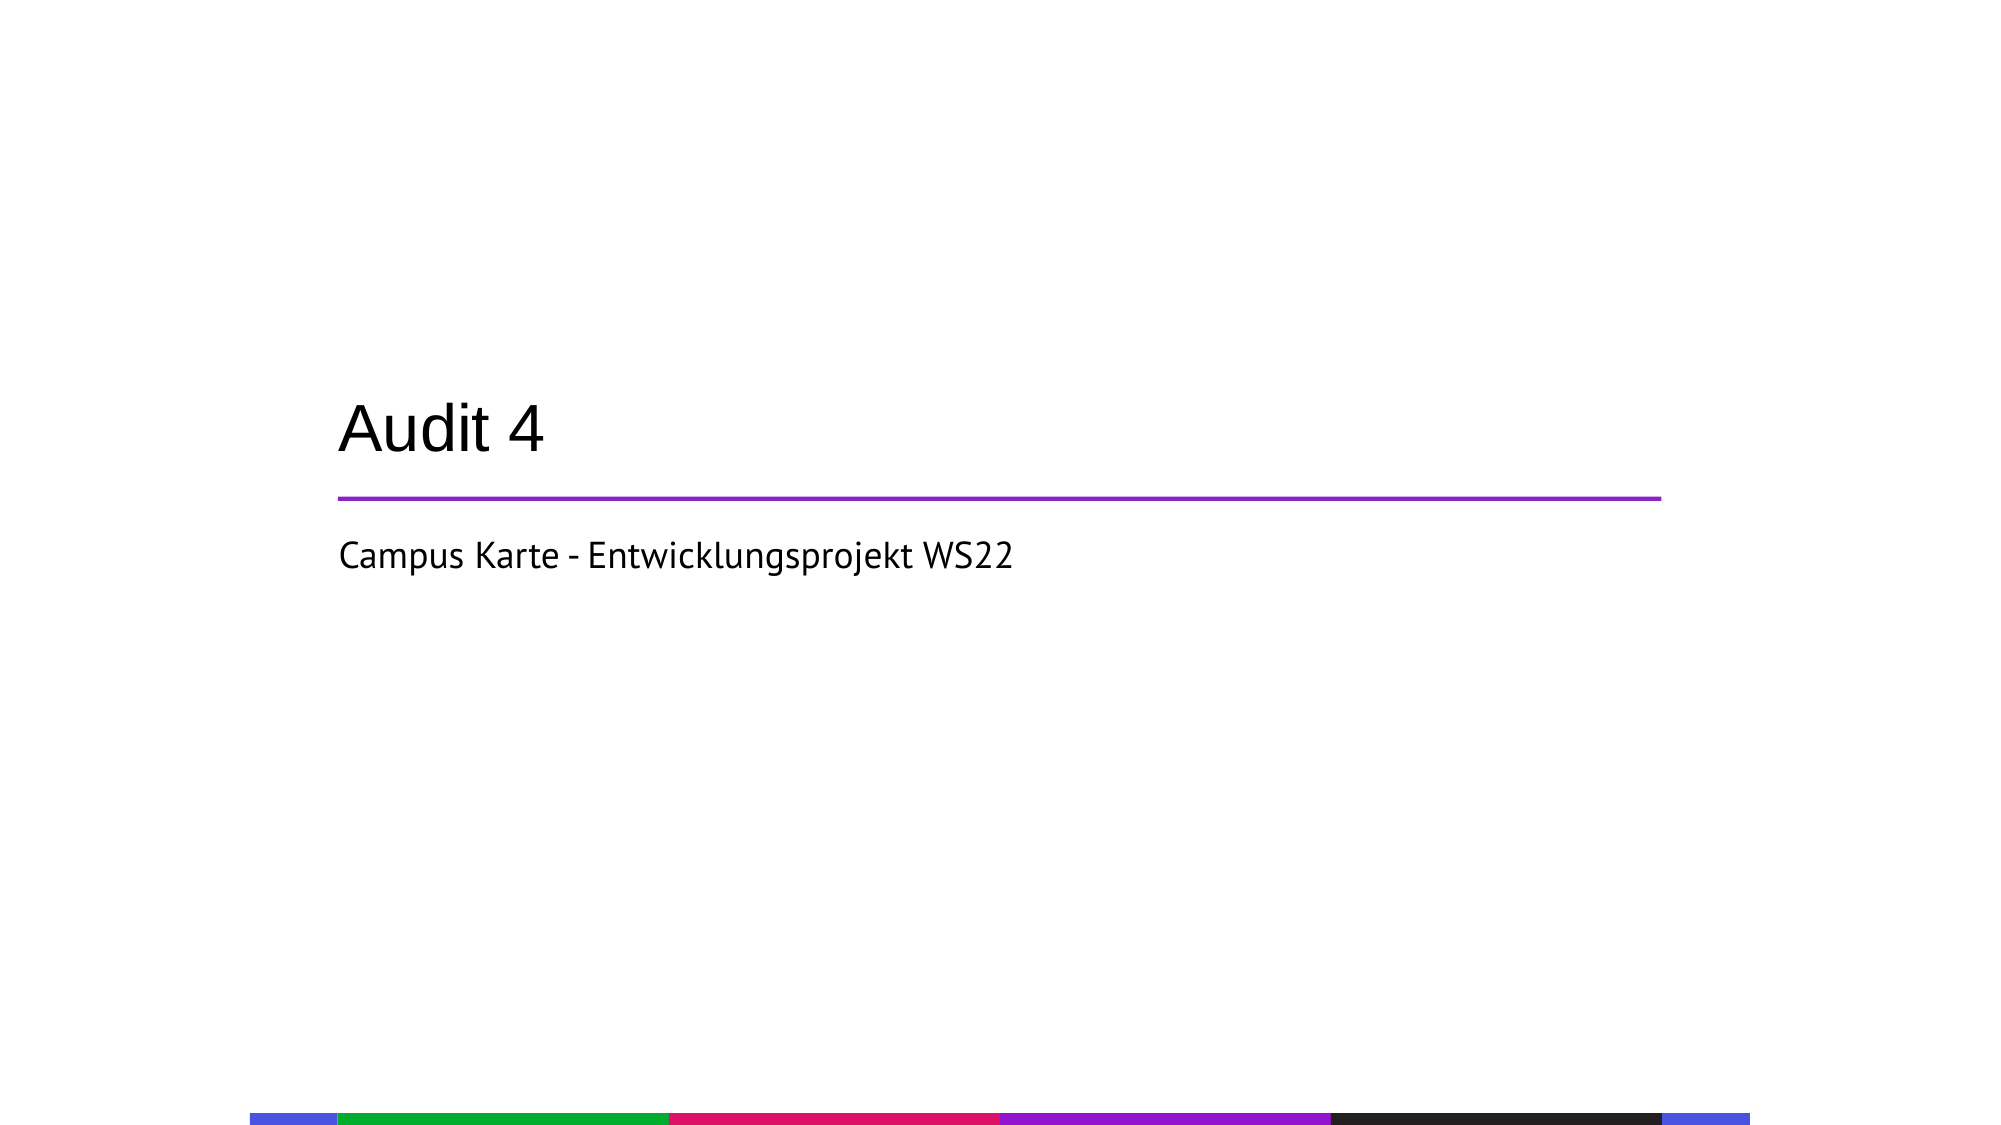

67
53
21
53
21
53
21
Audit 4
53

21
53
Campus Karte - Entwicklungsprojekt WS22
21
53
21
53
21
53
21
53

133
21
133
21
133
21
133
21
133
21
133